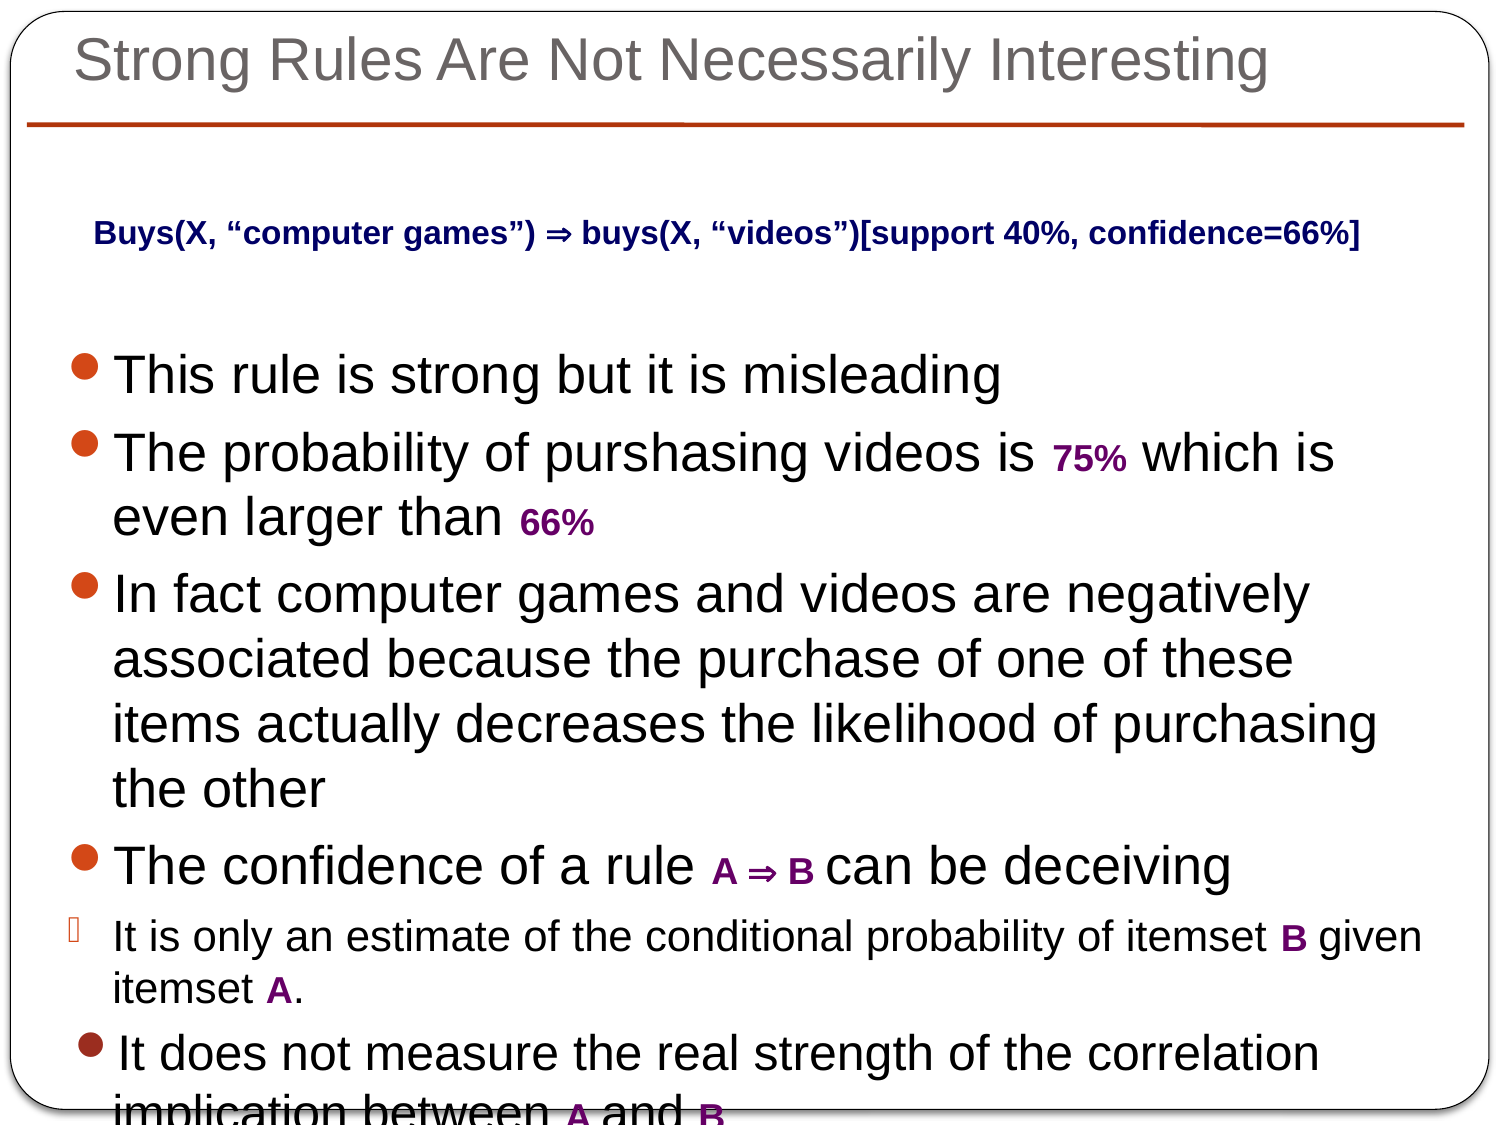

# Strong Rules Are Not Necessarily Interesting

  Buys(X, “computer games”) ⇒ buys(X, “videos”)[support 40%, confidence=66%]

This rule is strong but it is misleading
The probability of purshasing videos is 75% which is even larger than 66%
In fact computer games and videos are negatively associated because the purchase of one of these items actually decreases the likelihood of purchasing the other
The confidence of a rule A ⇒ B can be deceiving
It is only an estimate of the conditional probability of itemset B given itemset A.
It does not measure the real strength of the correlation implication between A and B
Need to use Correlation Analysis